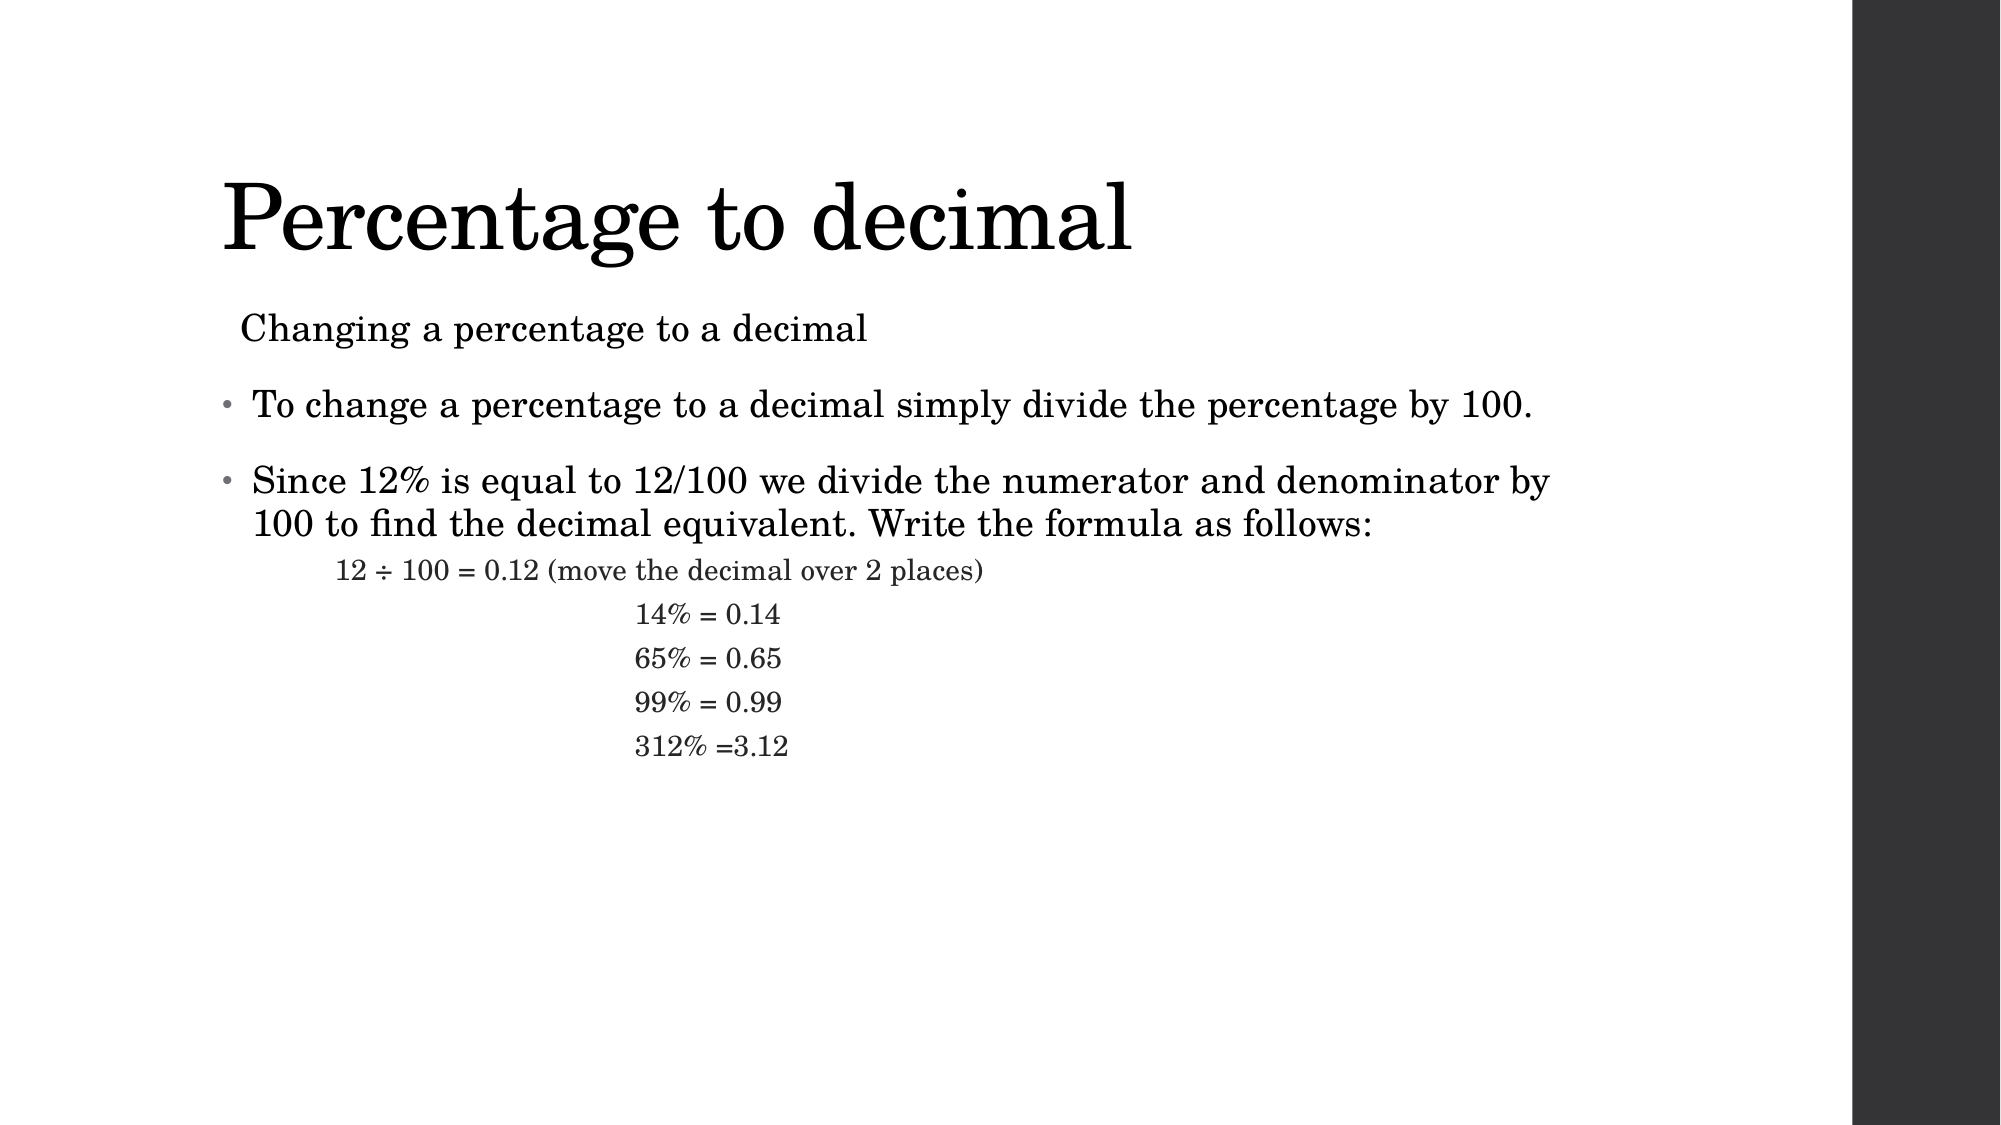

# Percentage to decimal
Changing a percentage to a decimal
To change a percentage to a decimal simply divide the percentage by 100.
Since 12% is equal to 12/100 we divide the numerator and denominator by 100 to find the decimal equivalent. Write the formula as follows:
12 ÷ 100 = 0.12 (move the decimal over 2 places)
		14% = 0.14
		65% = 0.65
		99% = 0.99
		312% =3.12